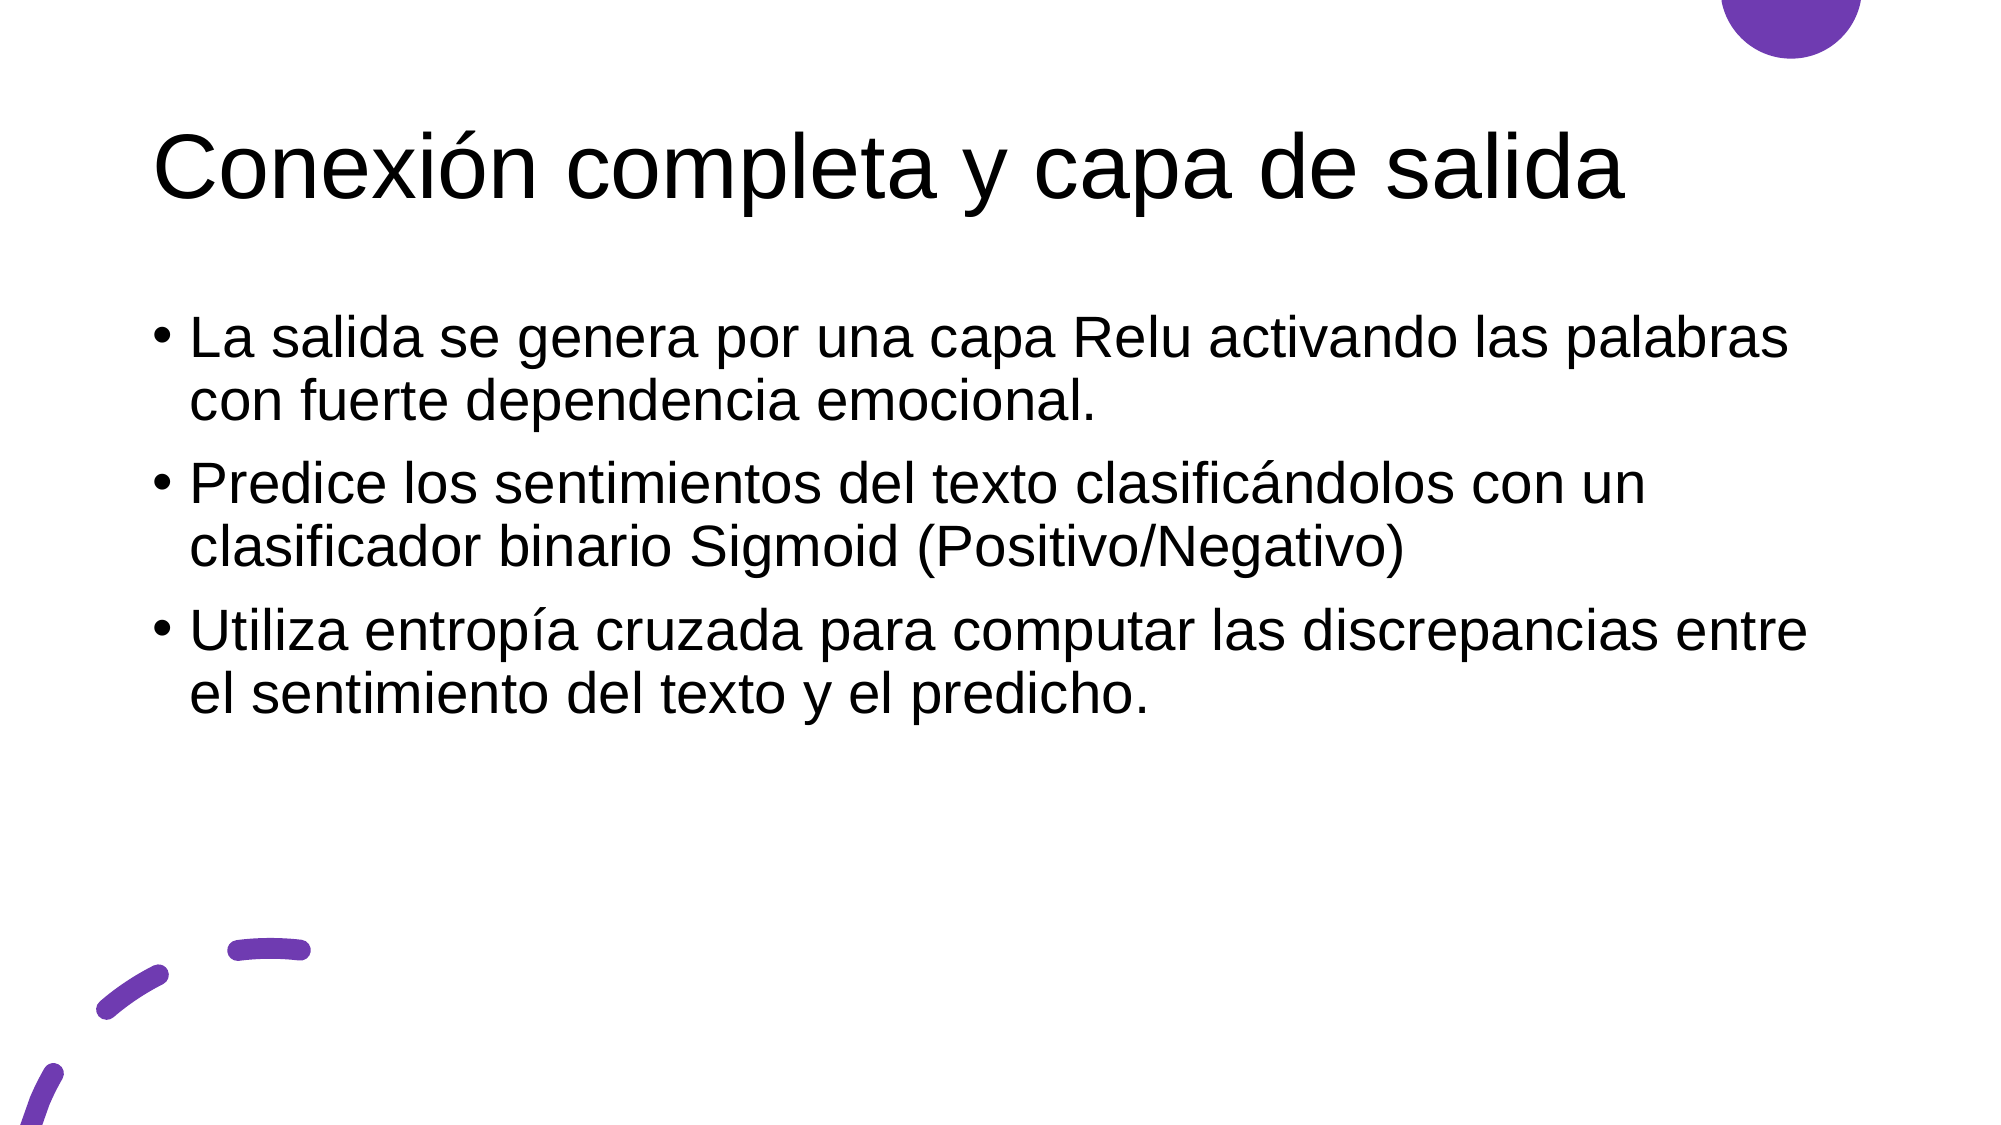

# Conexión completa y capa de salida
La salida se genera por una capa Relu activando las palabras con fuerte dependencia emocional.
Predice los sentimientos del texto clasificándolos con un clasificador binario Sigmoid (Positivo/Negativo)
Utiliza entropía cruzada para computar las discrepancias entre el sentimiento del texto y el predicho.